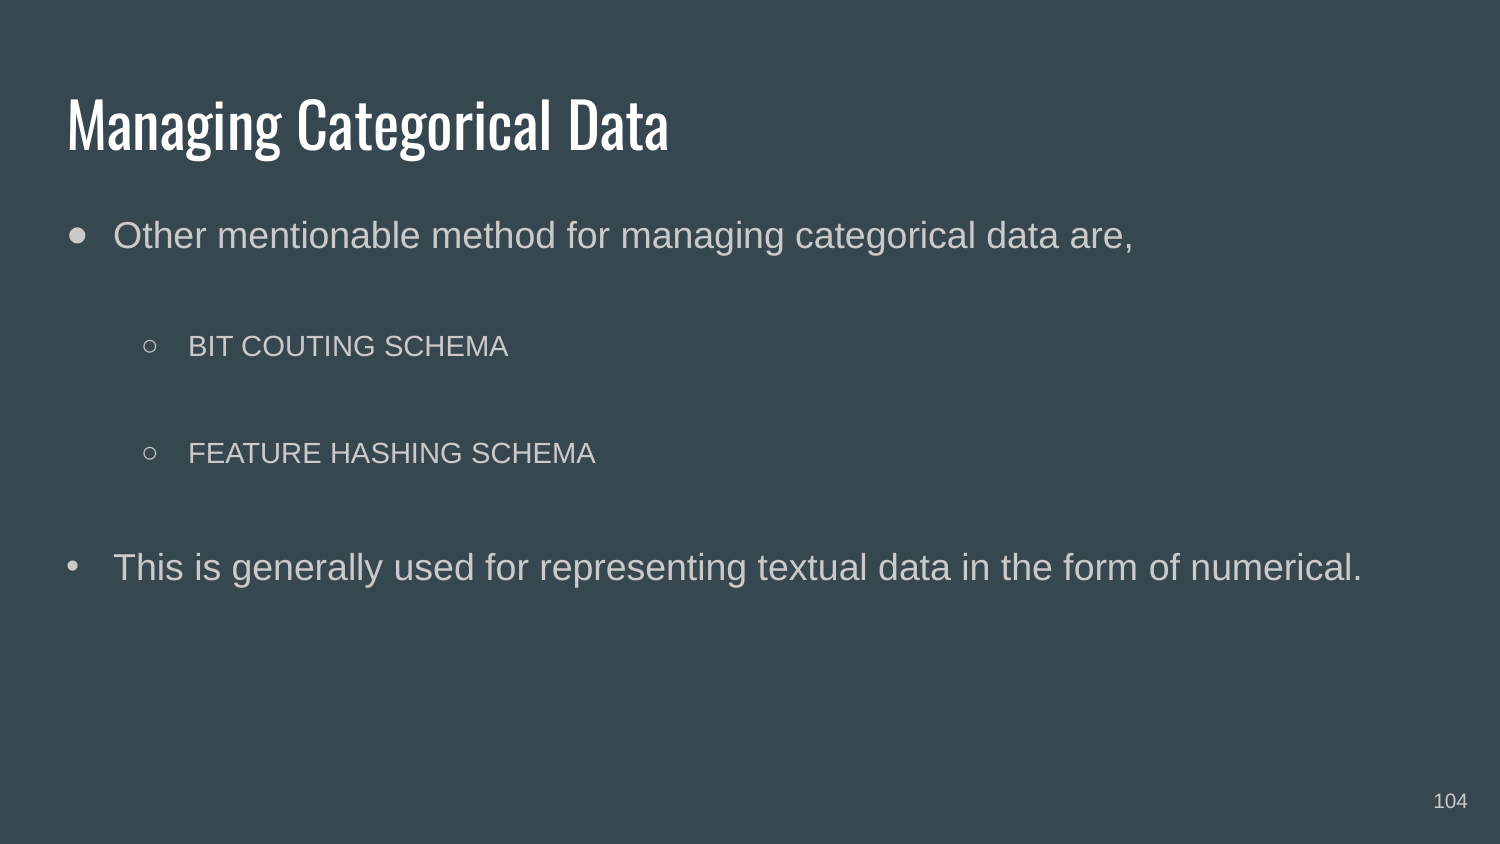

# Managing Categorical Data
Other mentionable method for managing categorical data are,
BIT COUTING SCHEMA
FEATURE HASHING SCHEMA
This is generally used for representing textual data in the form of numerical.
104